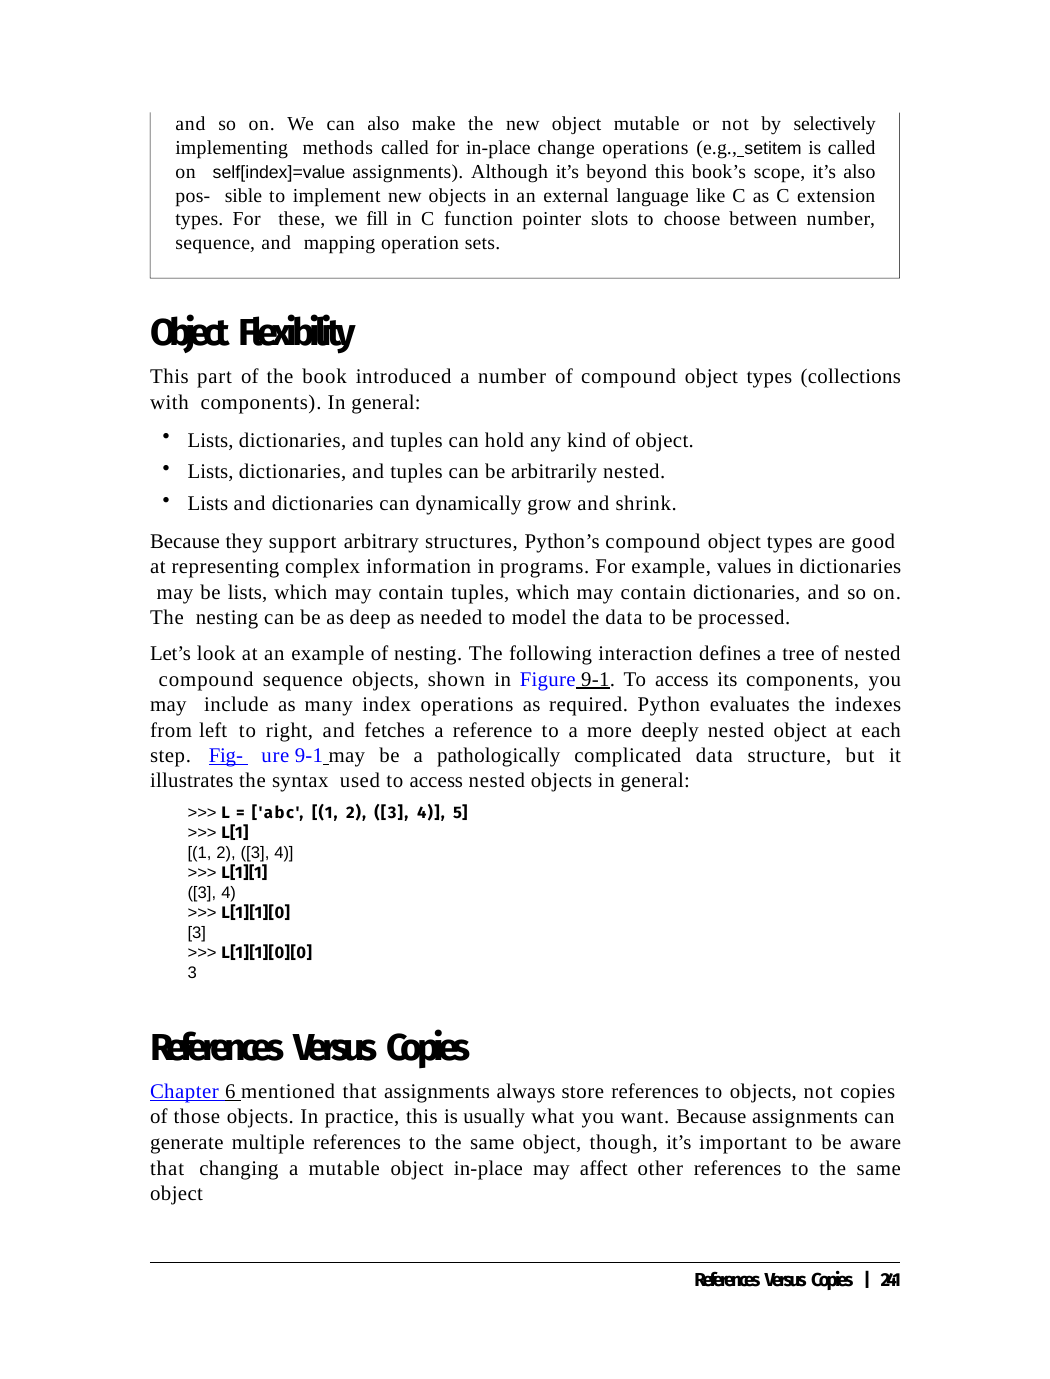

and so on. We can also make the new object mutable or not by selectively implementing  methods called for in-place change operations (e.g., setitem is called on  self[index]=value assignments). Although it’s beyond this book’s scope, it’s also pos-  sible to implement new objects in an external language like C as C extension types. For  these, we fill in C function pointer slots to choose between number, sequence, and  mapping operation sets.

# Object Flexibility
This part of the book introduced a number of compound object types (collections with  components). In general:
Lists, dictionaries, and tuples can hold any kind of object.
Lists, dictionaries, and tuples can be arbitrarily nested.
Lists and dictionaries can dynamically grow and shrink.
Because they support arbitrary structures, Python’s compound object types are good  at representing complex information in programs. For example, values in dictionaries  may be lists, which may contain tuples, which may contain dictionaries, and so on. The  nesting can be as deep as needed to model the data to be processed.
Let’s look at an example of nesting. The following interaction defines a tree of nested  compound sequence objects, shown in Figure 9-1. To access its components, you may  include as many index operations as required. Python evaluates the indexes from left  to right, and fetches a reference to a more deeply nested object at each step. Fig-  ure 9-1 may be a pathologically complicated data structure, but it illustrates the syntax  used to access nested objects in general:
>>> L  = ['abc', [(1, 2), ([3], 4)], 5]
>>> L[1]
[(1, 2), ([3], 4)]
>>> L[1][1]
([3], 4)
>>> L[1][1][0]
[3]
>>> L[1][1][0][0]
3

References Versus Copies
Chapter 6 mentioned that assignments always store references to objects, not copies  of those objects. In practice, this is usually what you want. Because assignments can  generate multiple references to the same object, though, it’s important to be aware that  changing a mutable object in-place may affect other references to the same object

References Versus Copies  |  241